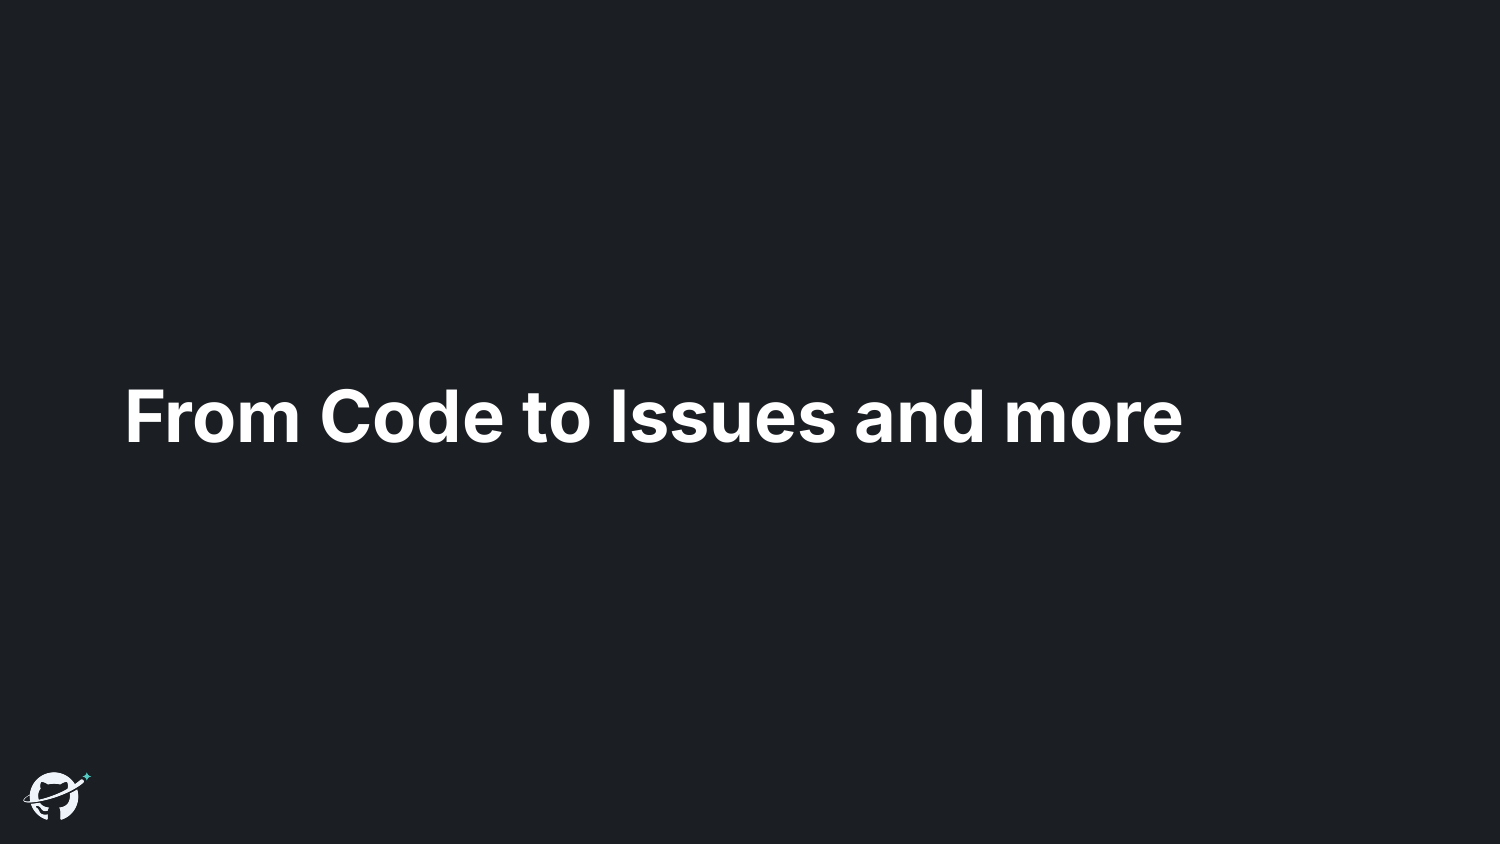

# From Code to Issues and more